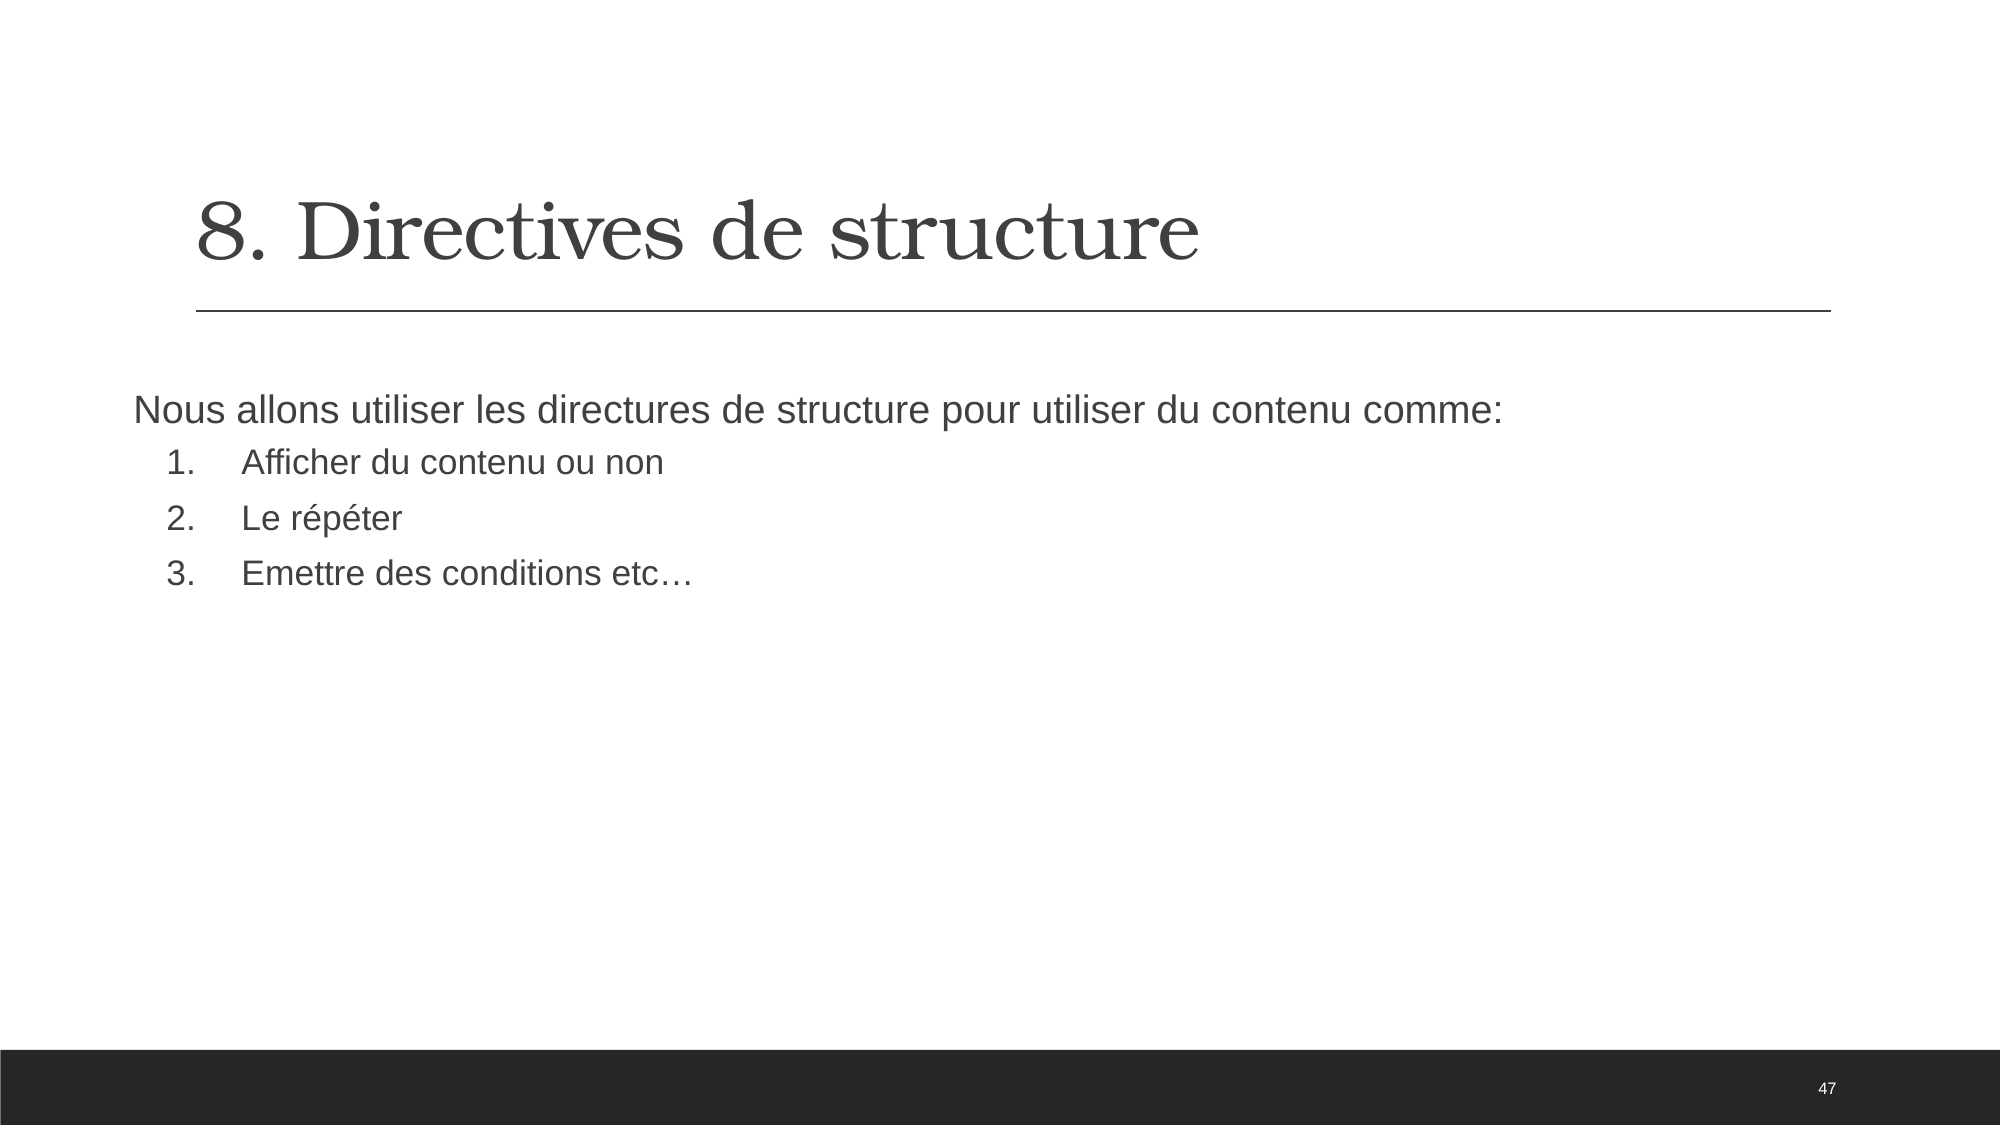

# 8. Directives de structure
Nous allons utiliser les directures de structure pour utiliser du contenu comme:
Afficher du contenu ou non
Le répéter
Emettre des conditions etc…
47